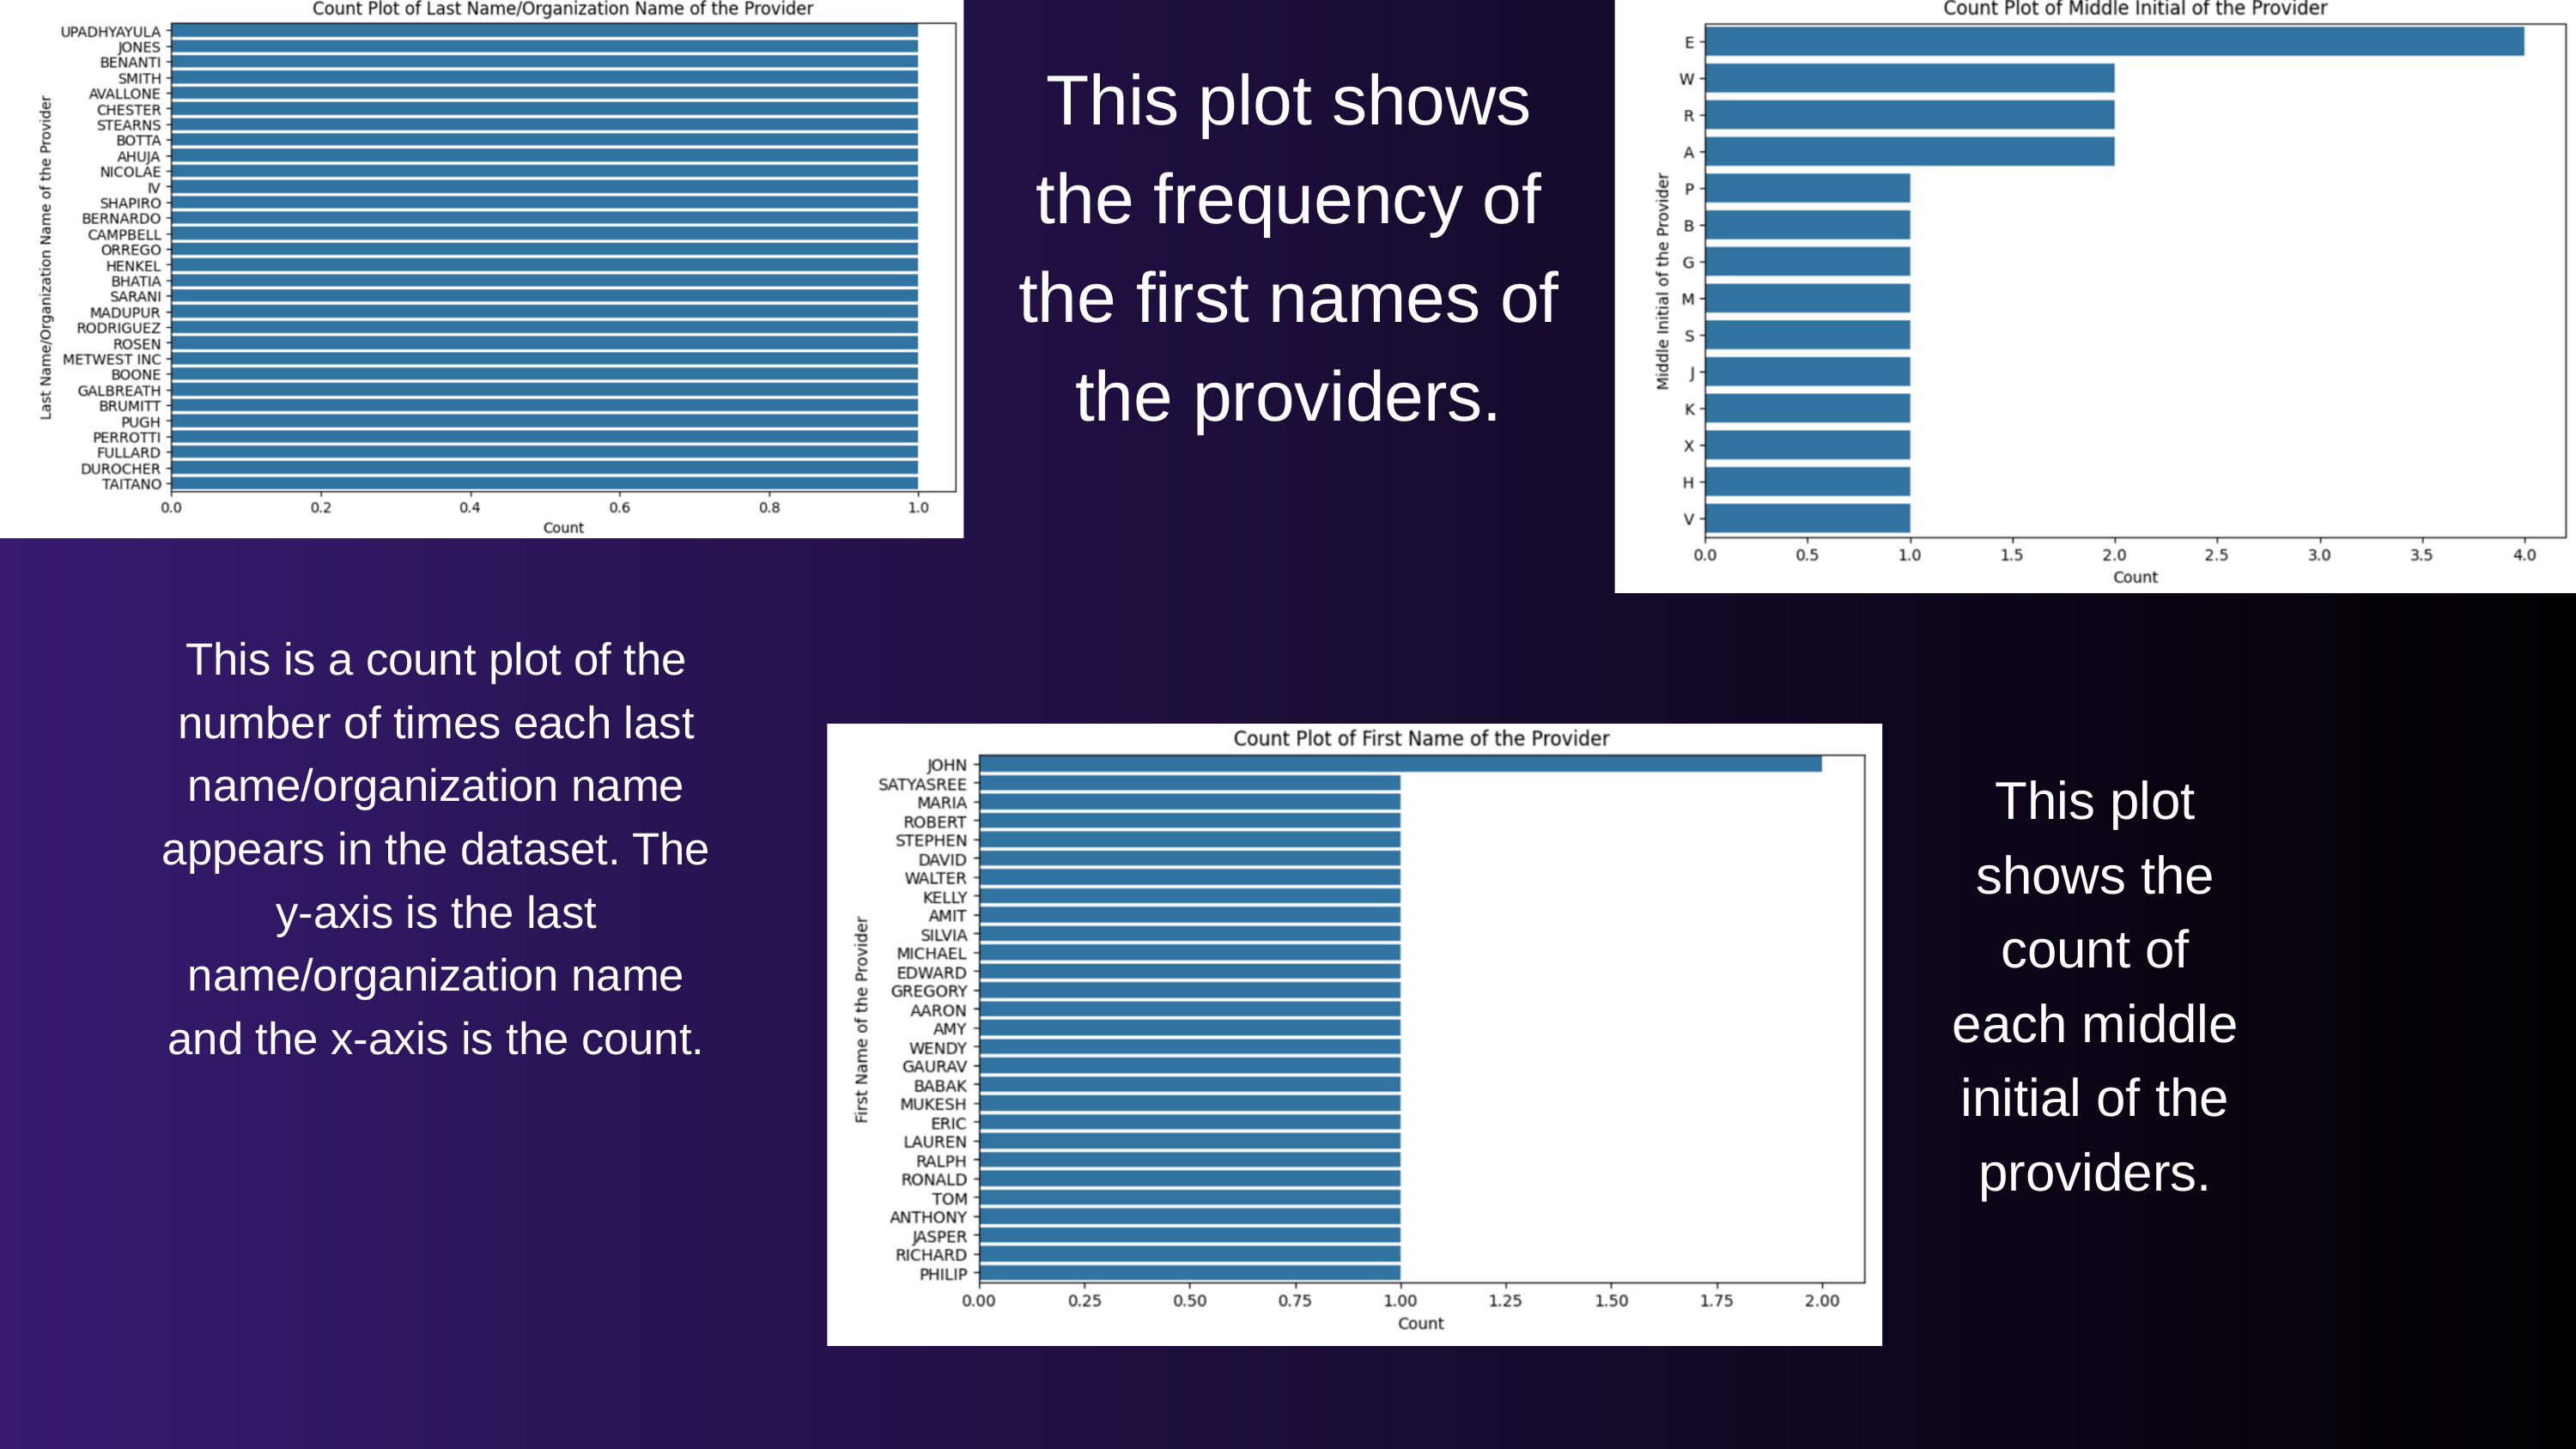

This plot shows the frequency of the first names of the providers.
This is a count plot of the number of times each last name/organization name appears in the dataset. The y-axis is the last name/organization name and the x-axis is the count.

This plot shows the count of each middle initial of the providers.